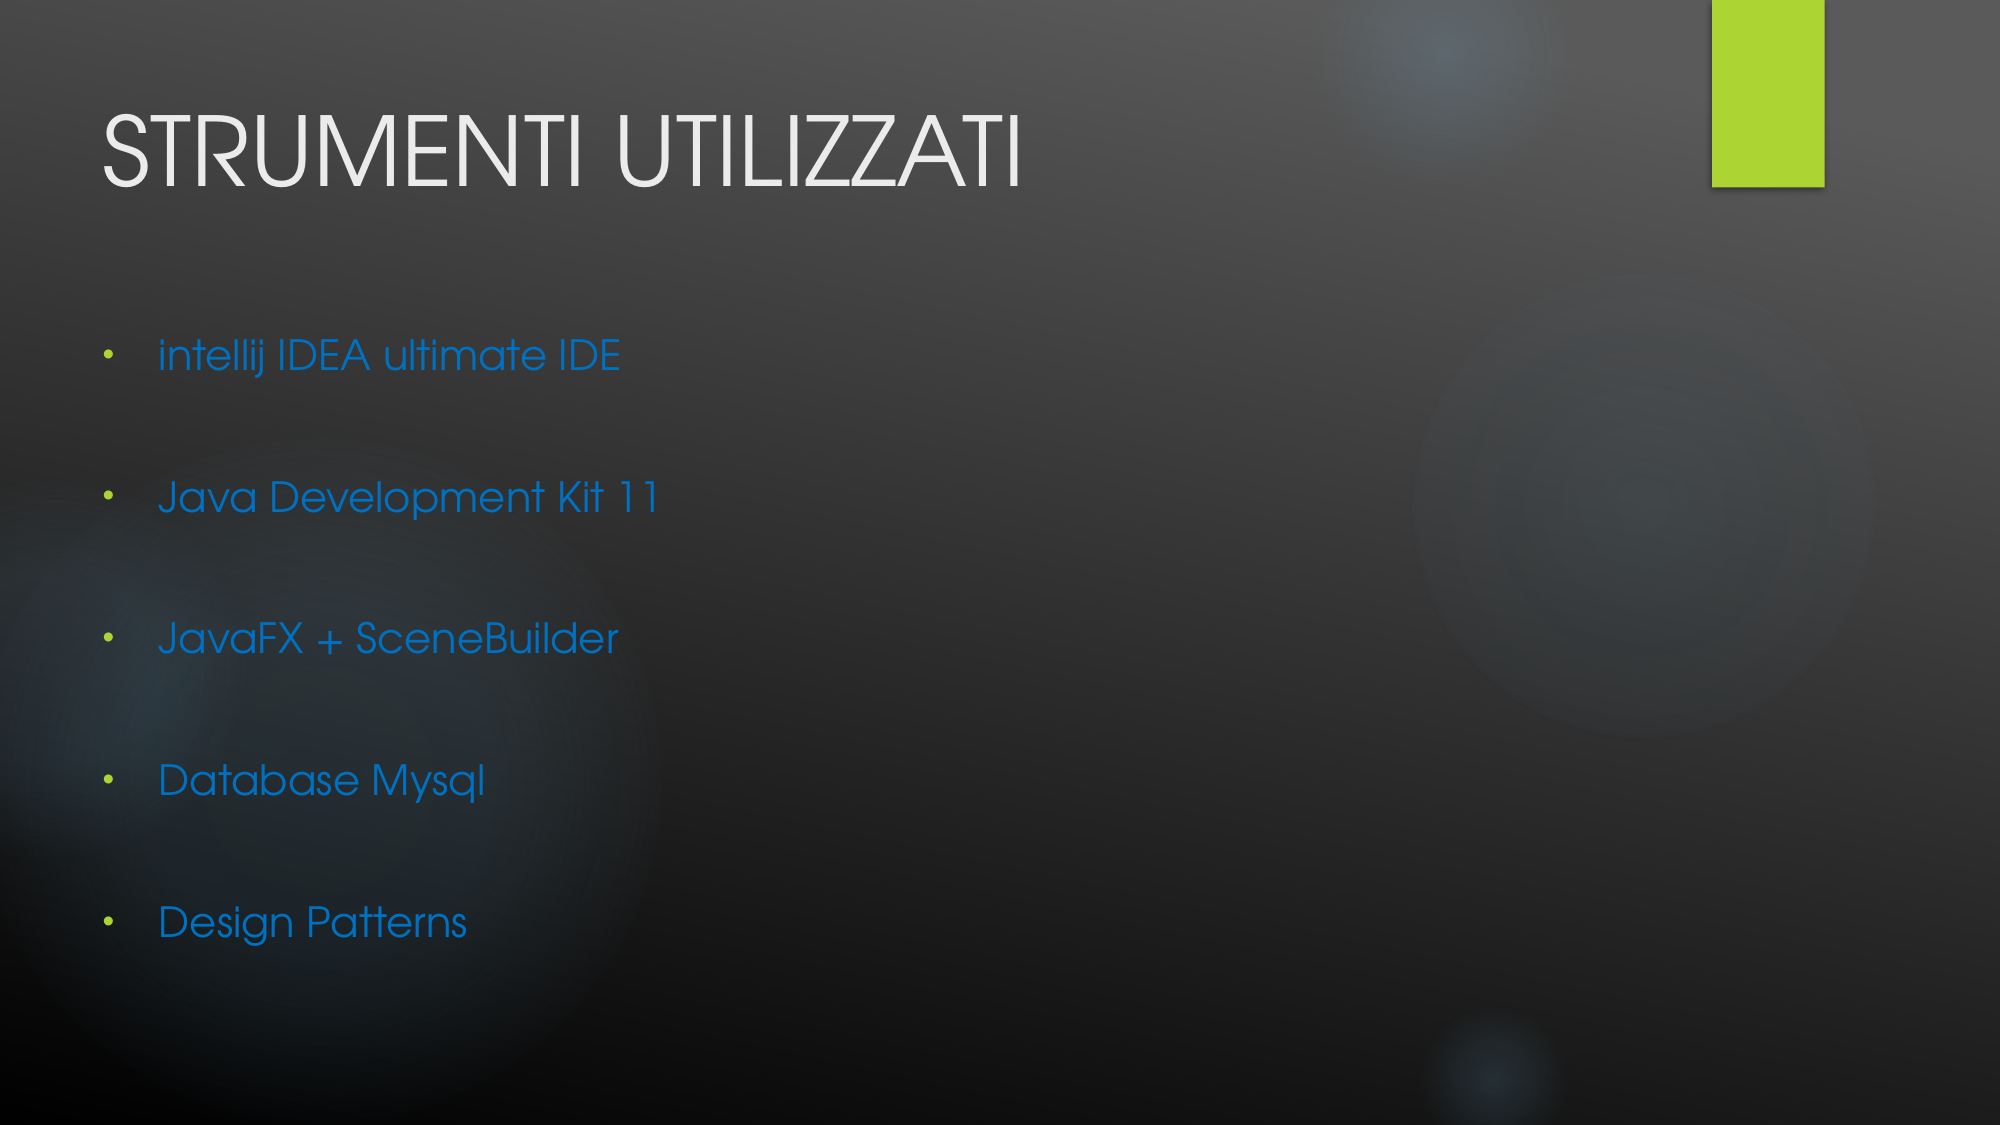

# STRUMENTI UTILIZZATI
intellij IDEA ultimate IDE

Java Development Kit 11

JavaFX + SceneBuilder

Database Mysql

Design Patterns